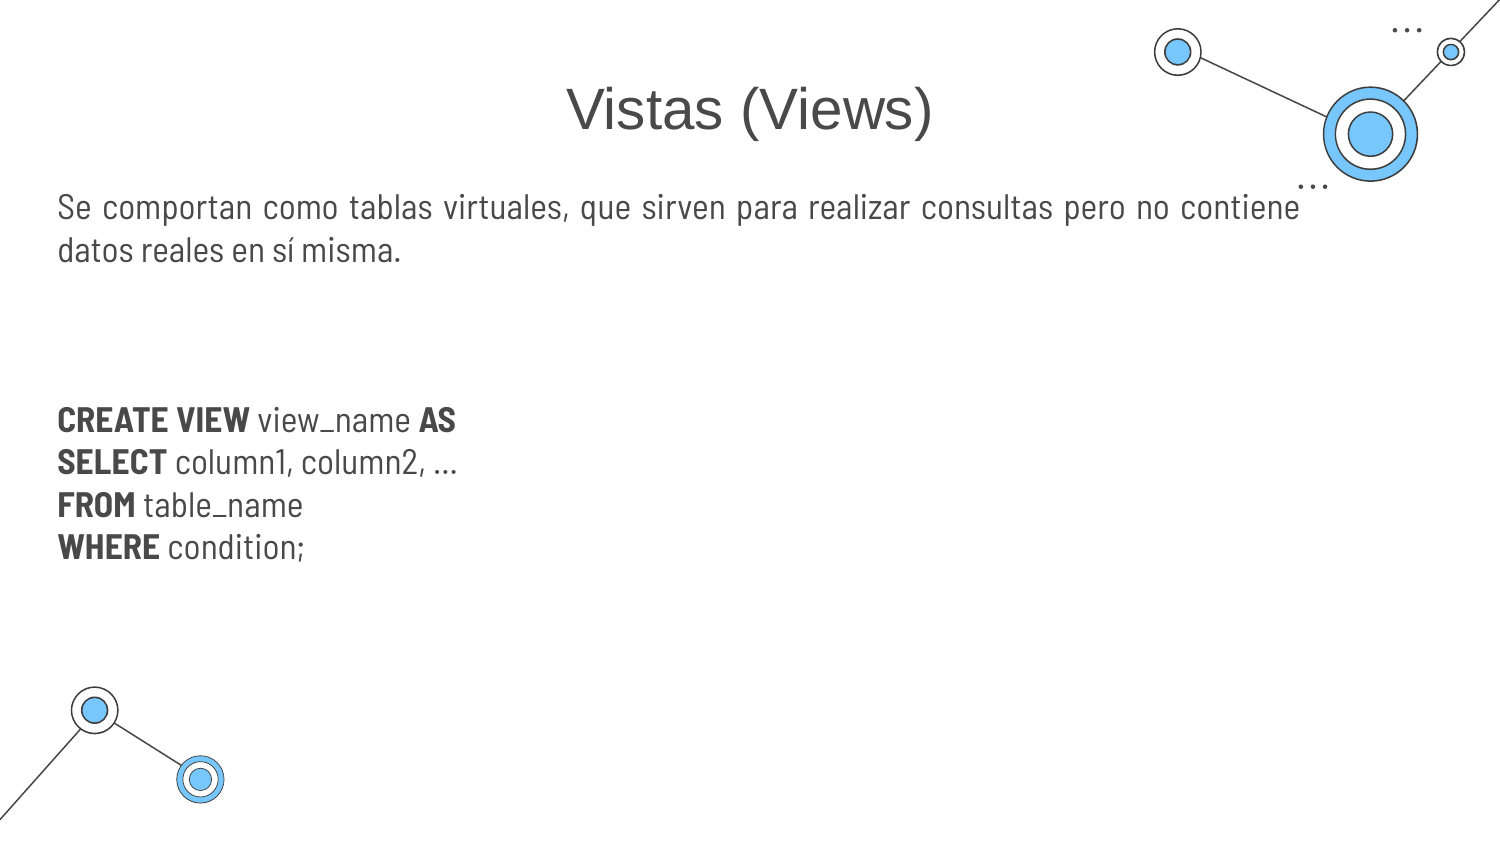

# Vistas (Views)
Se comportan como tablas virtuales, que sirven para realizar consultas pero no contiene datos reales en sí misma.

CREATE VIEW view_name AS
SELECT column1, column2, ...
FROM table_name
WHERE condition;